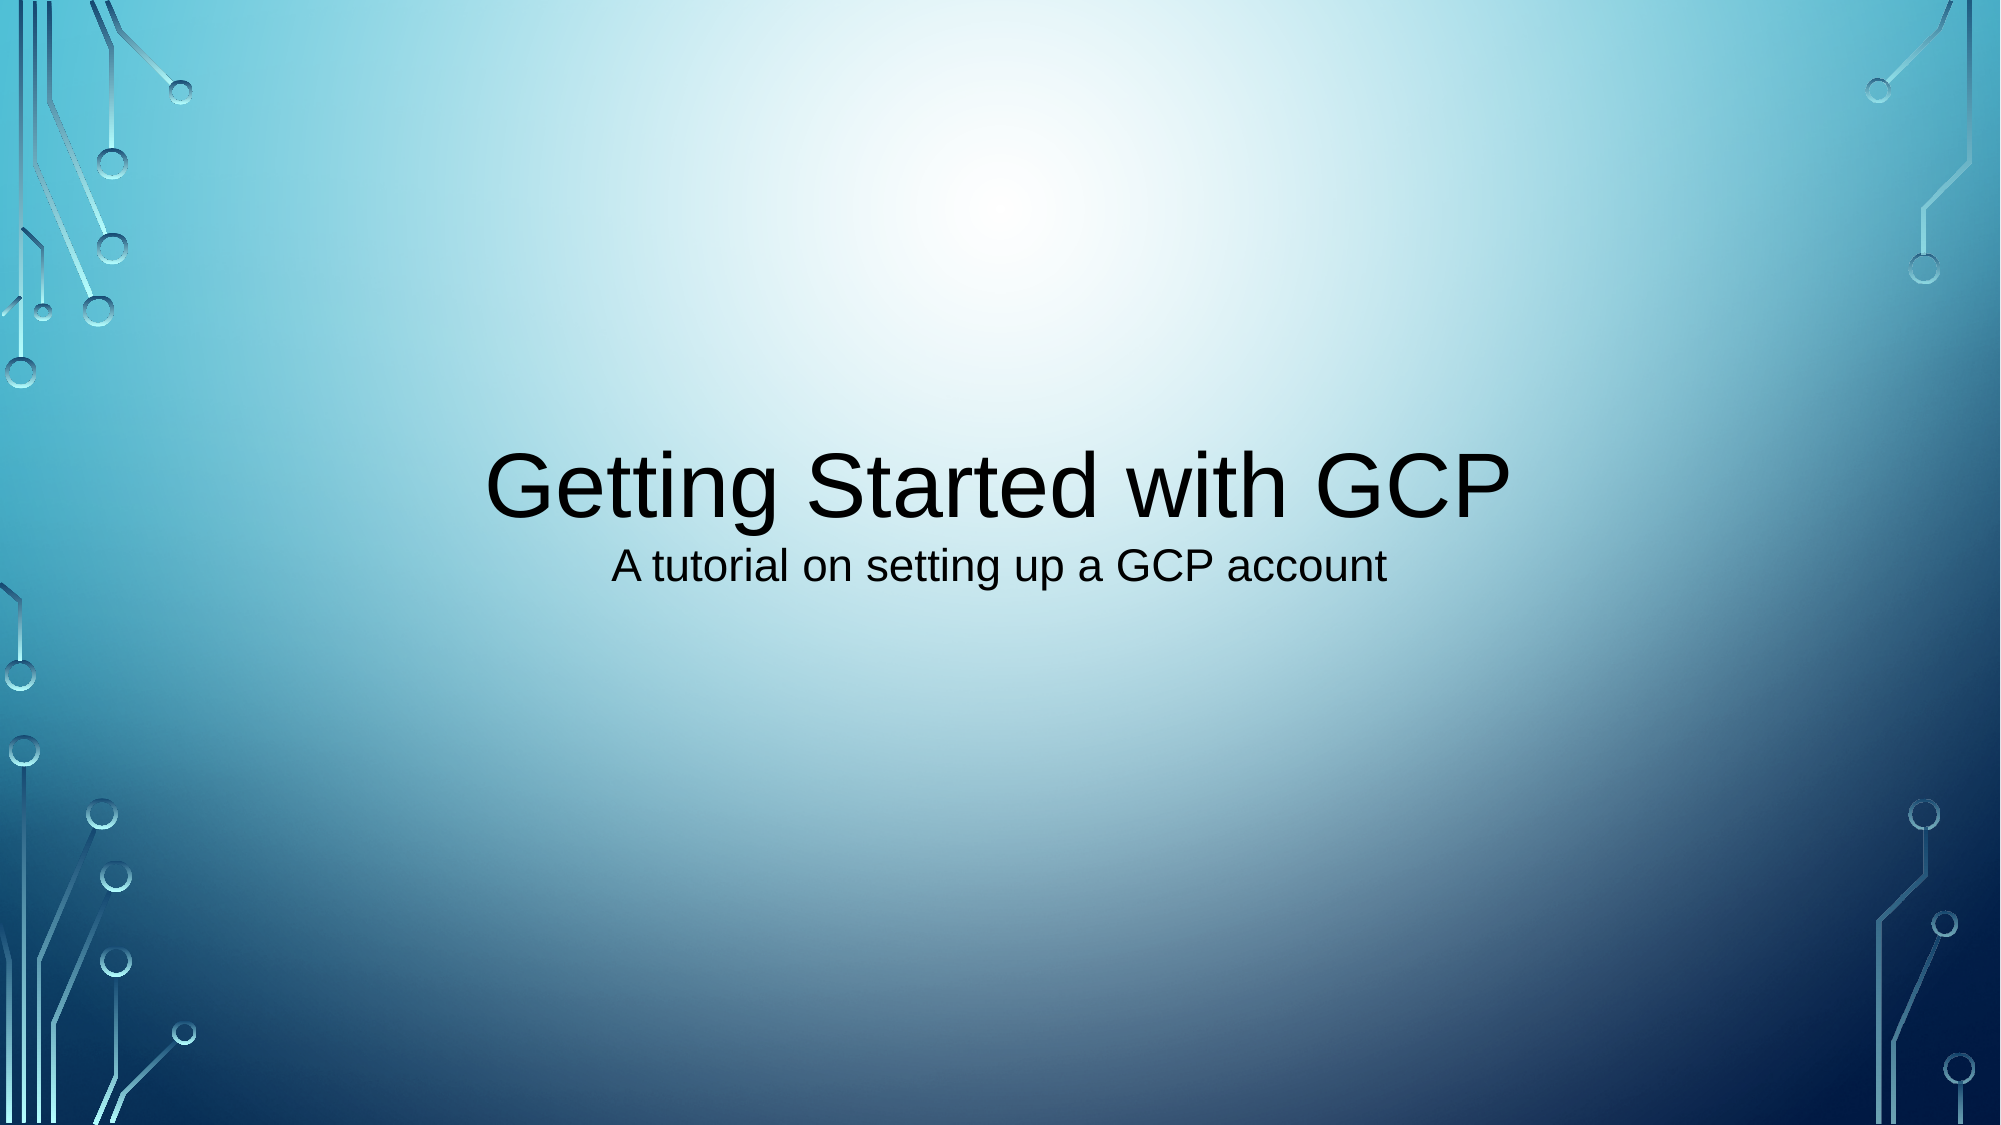

Getting Started with GCP
A tutorial on setting up a GCP account